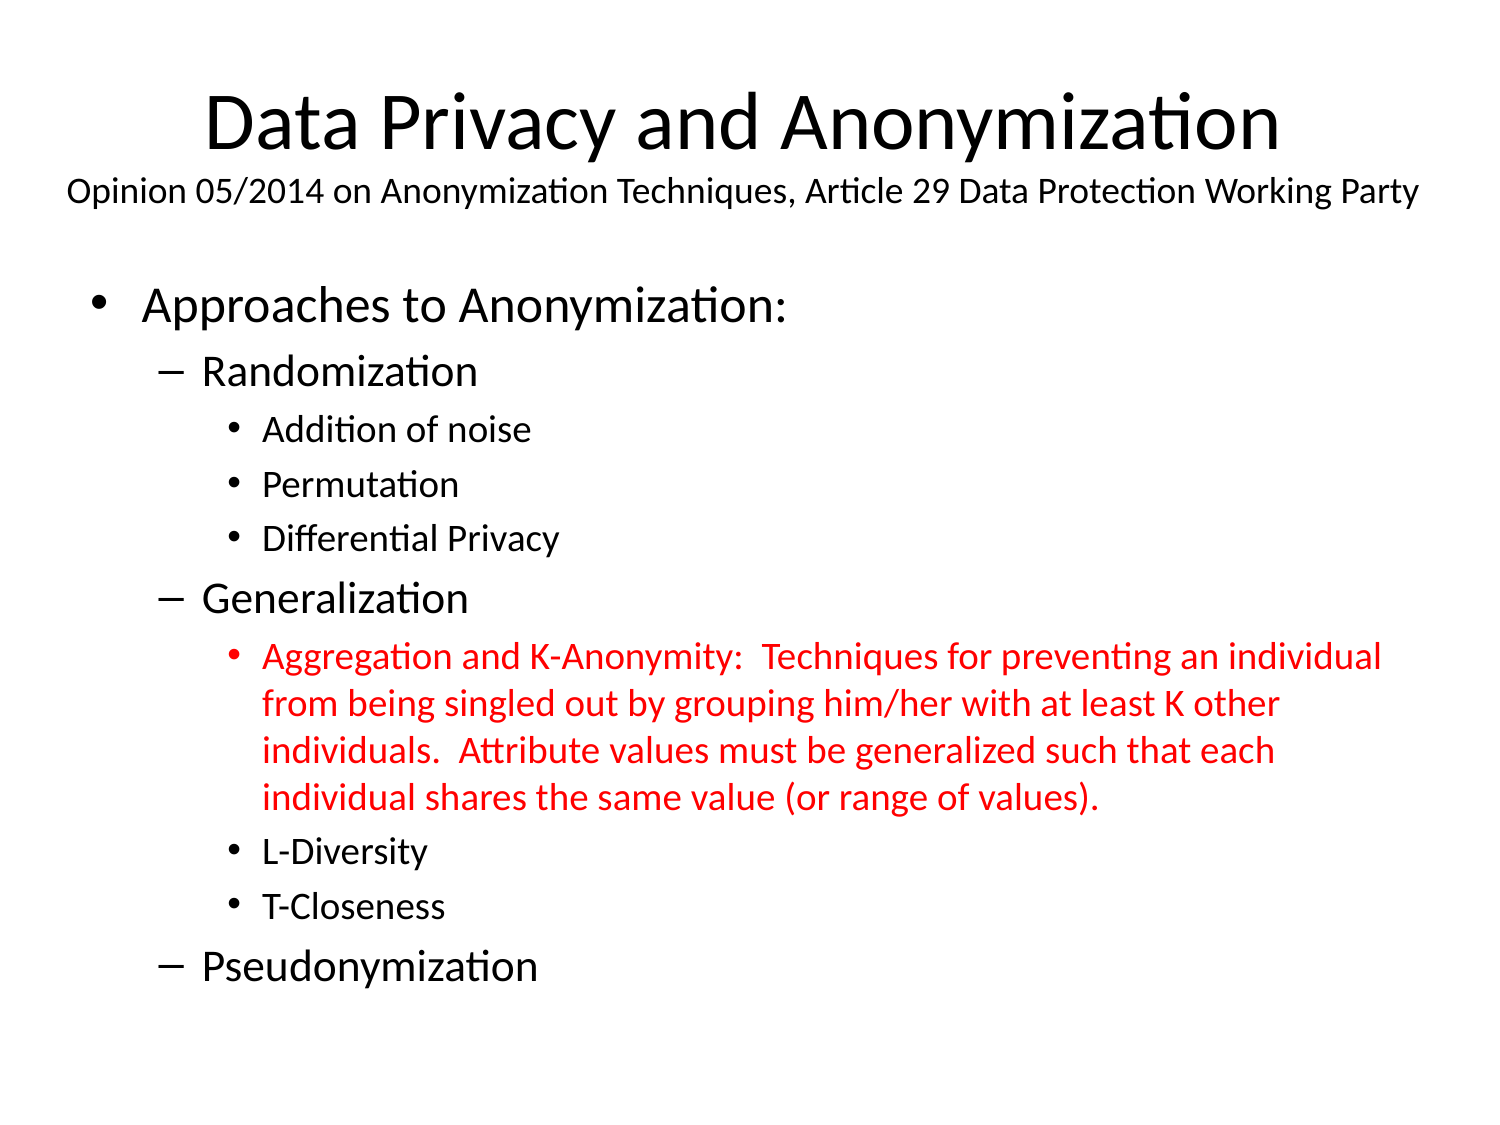

# Data Privacy and Anonymization Opinion 05/2014 on Anonymization Techniques, Article 29 Data Protection Working Party
Approaches to Anonymization:
Randomization
Addition of noise
Permutation
Differential Privacy
Generalization
Aggregation and K-Anonymity:  Techniques for preventing an individual from being singled out by grouping him/her with at least K other individuals.  Attribute values must be generalized such that each individual shares the same value (or range of values).
L-Diversity
T-Closeness
Pseudonymization